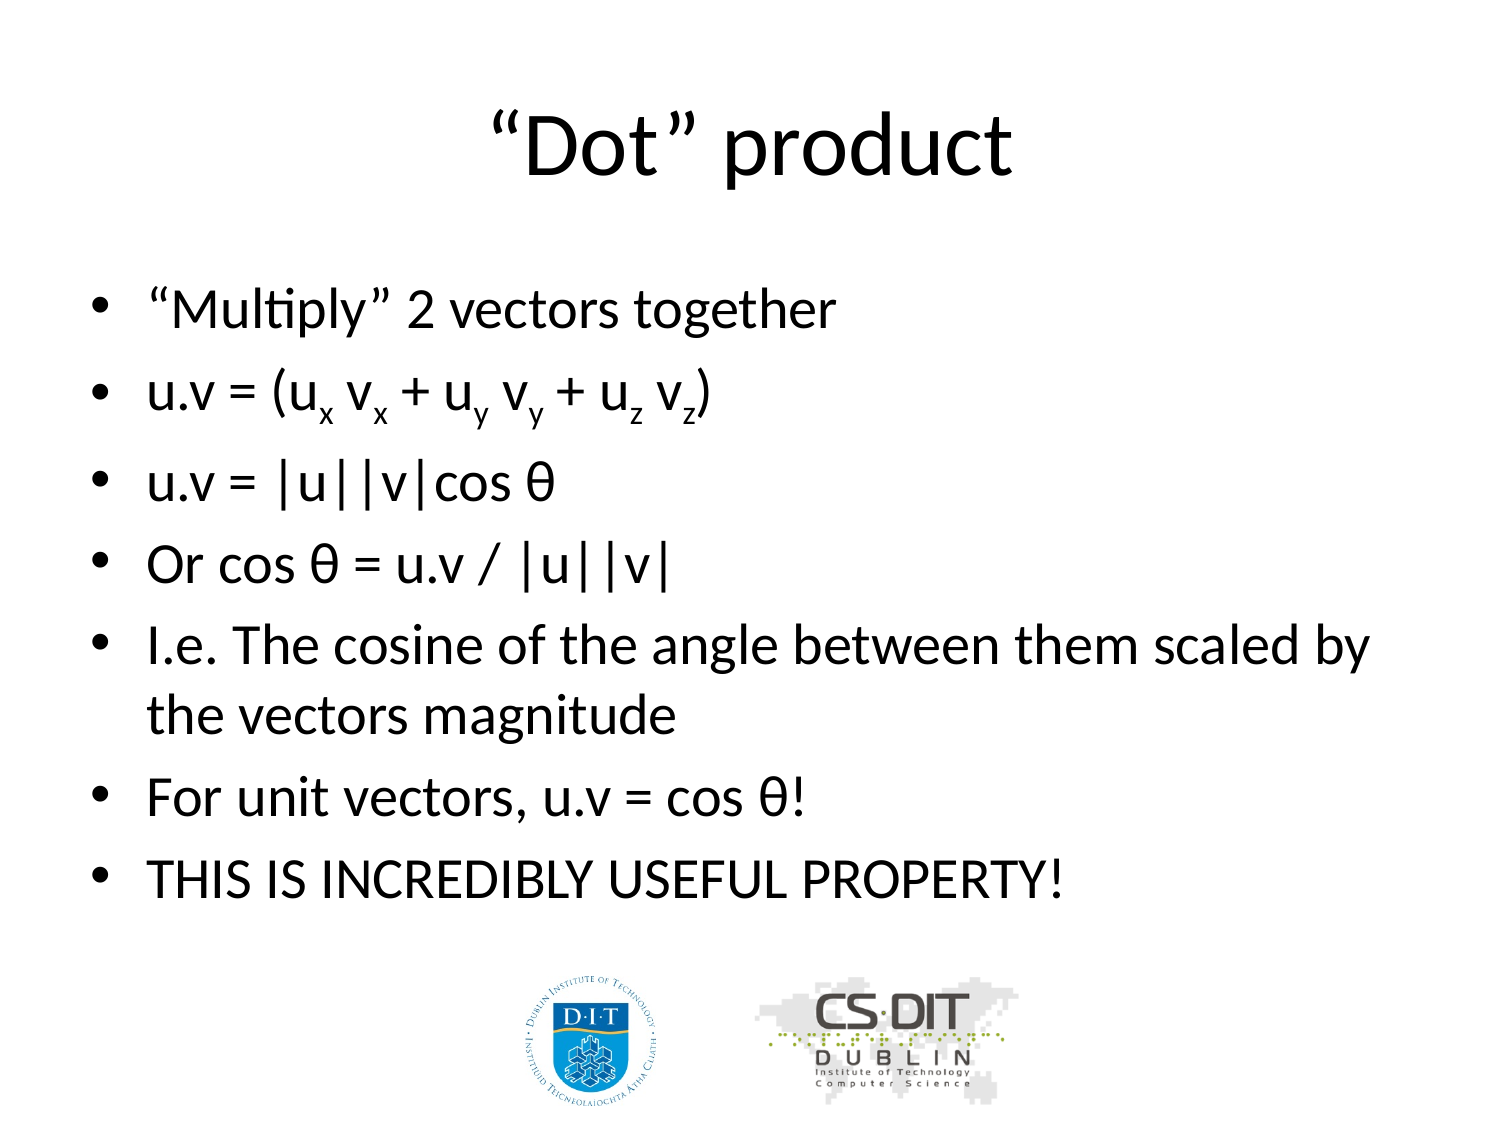

# “Dot” product
“Multiply” 2 vectors together
u.v = (ux vx + uy vy + uz vz)
u.v = |u||v|cos θ
Or cos θ = u.v / |u||v|
I.e. The cosine of the angle between them scaled by the vectors magnitude
For unit vectors, u.v = cos θ!
THIS IS INCREDIBLY USEFUL PROPERTY!